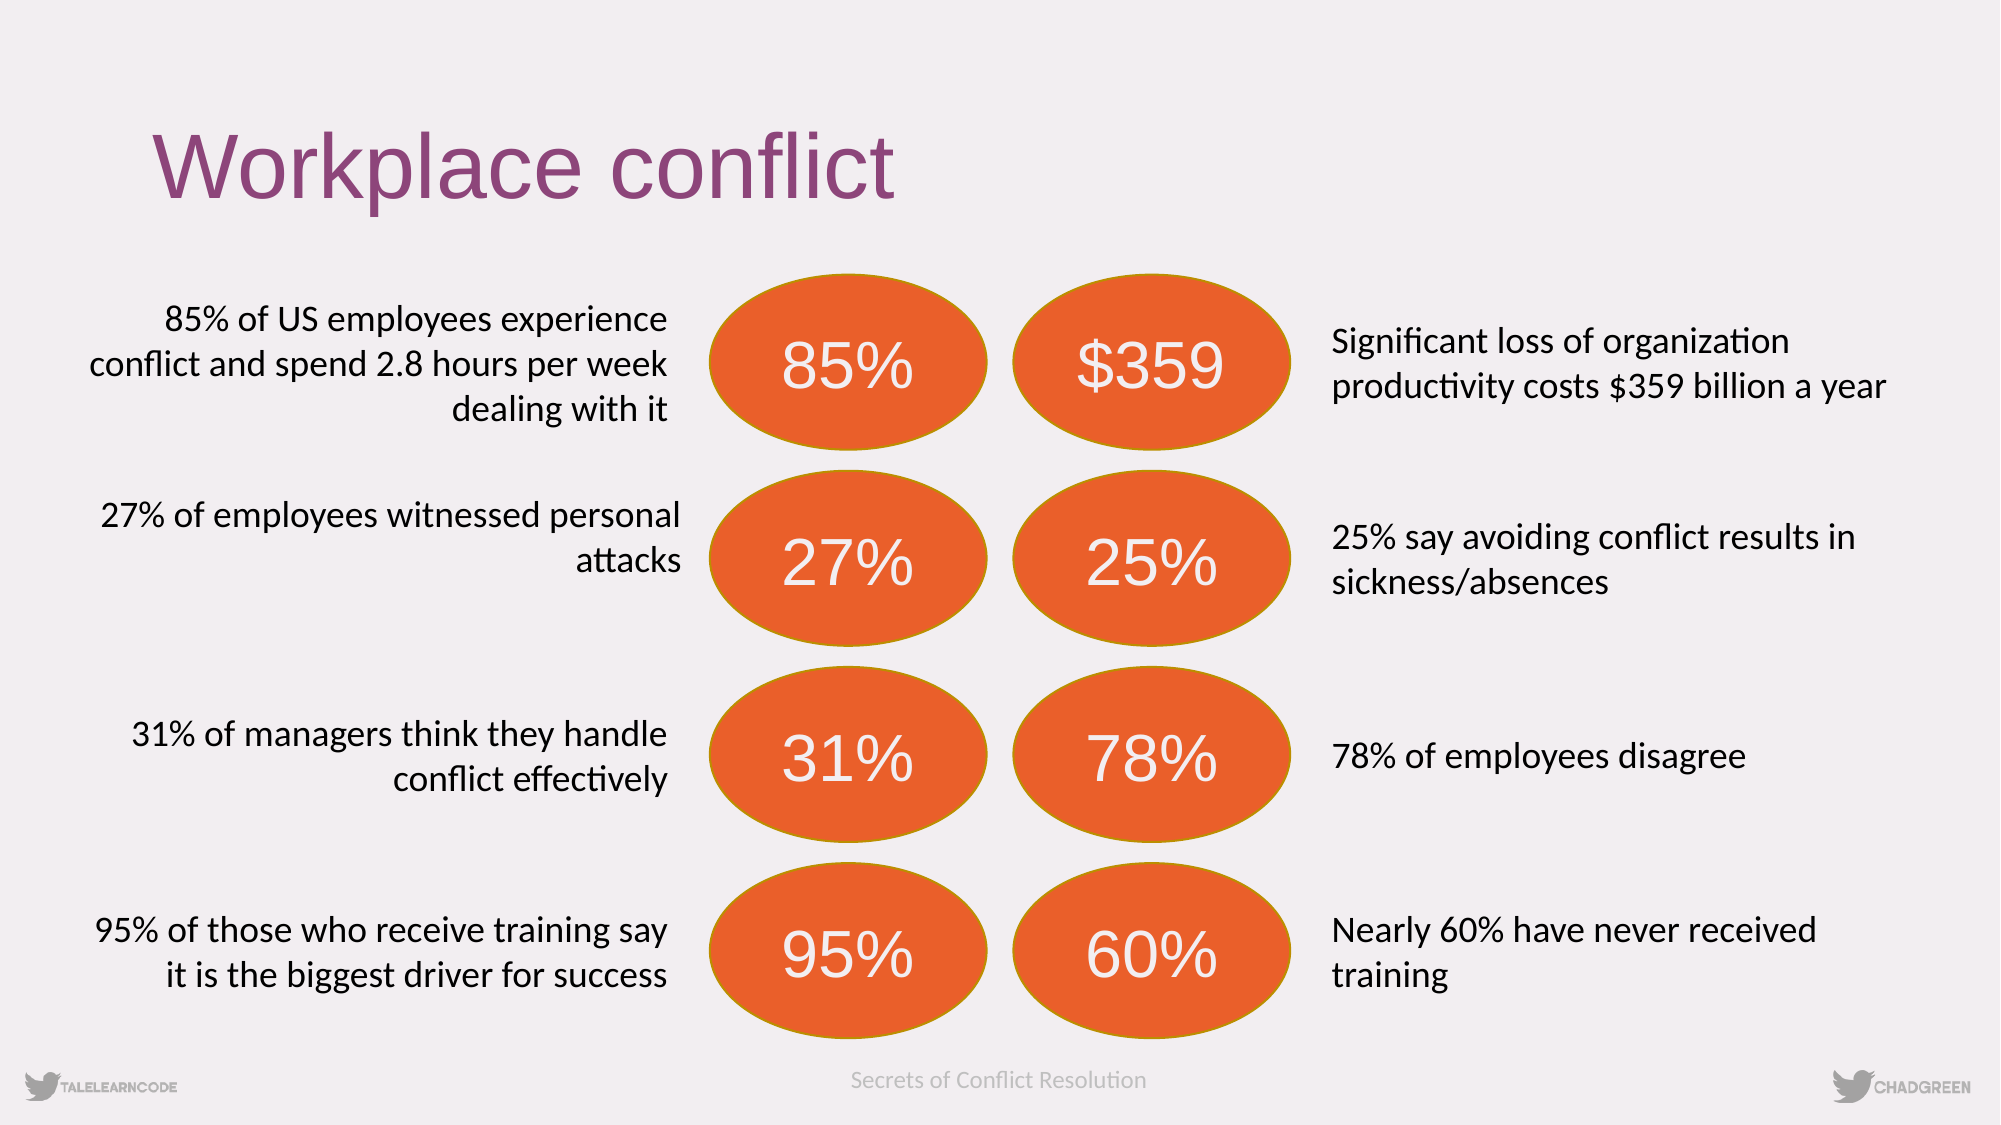

# Workplace conflict
85%
$359
85% of US employees experience conflict and spend 2.8 hours per week dealing with it
Significant loss of organization productivity costs $359 billion a year
27%
25%
27% of employees witnessed personal attacks
25% say avoiding conflict results in sickness/absences
31%
78%
31% of managers think they handle conflict effectively
78% of employees disagree
95%
60%
95% of those who receive training say it is the biggest driver for success
Nearly 60% have never received training